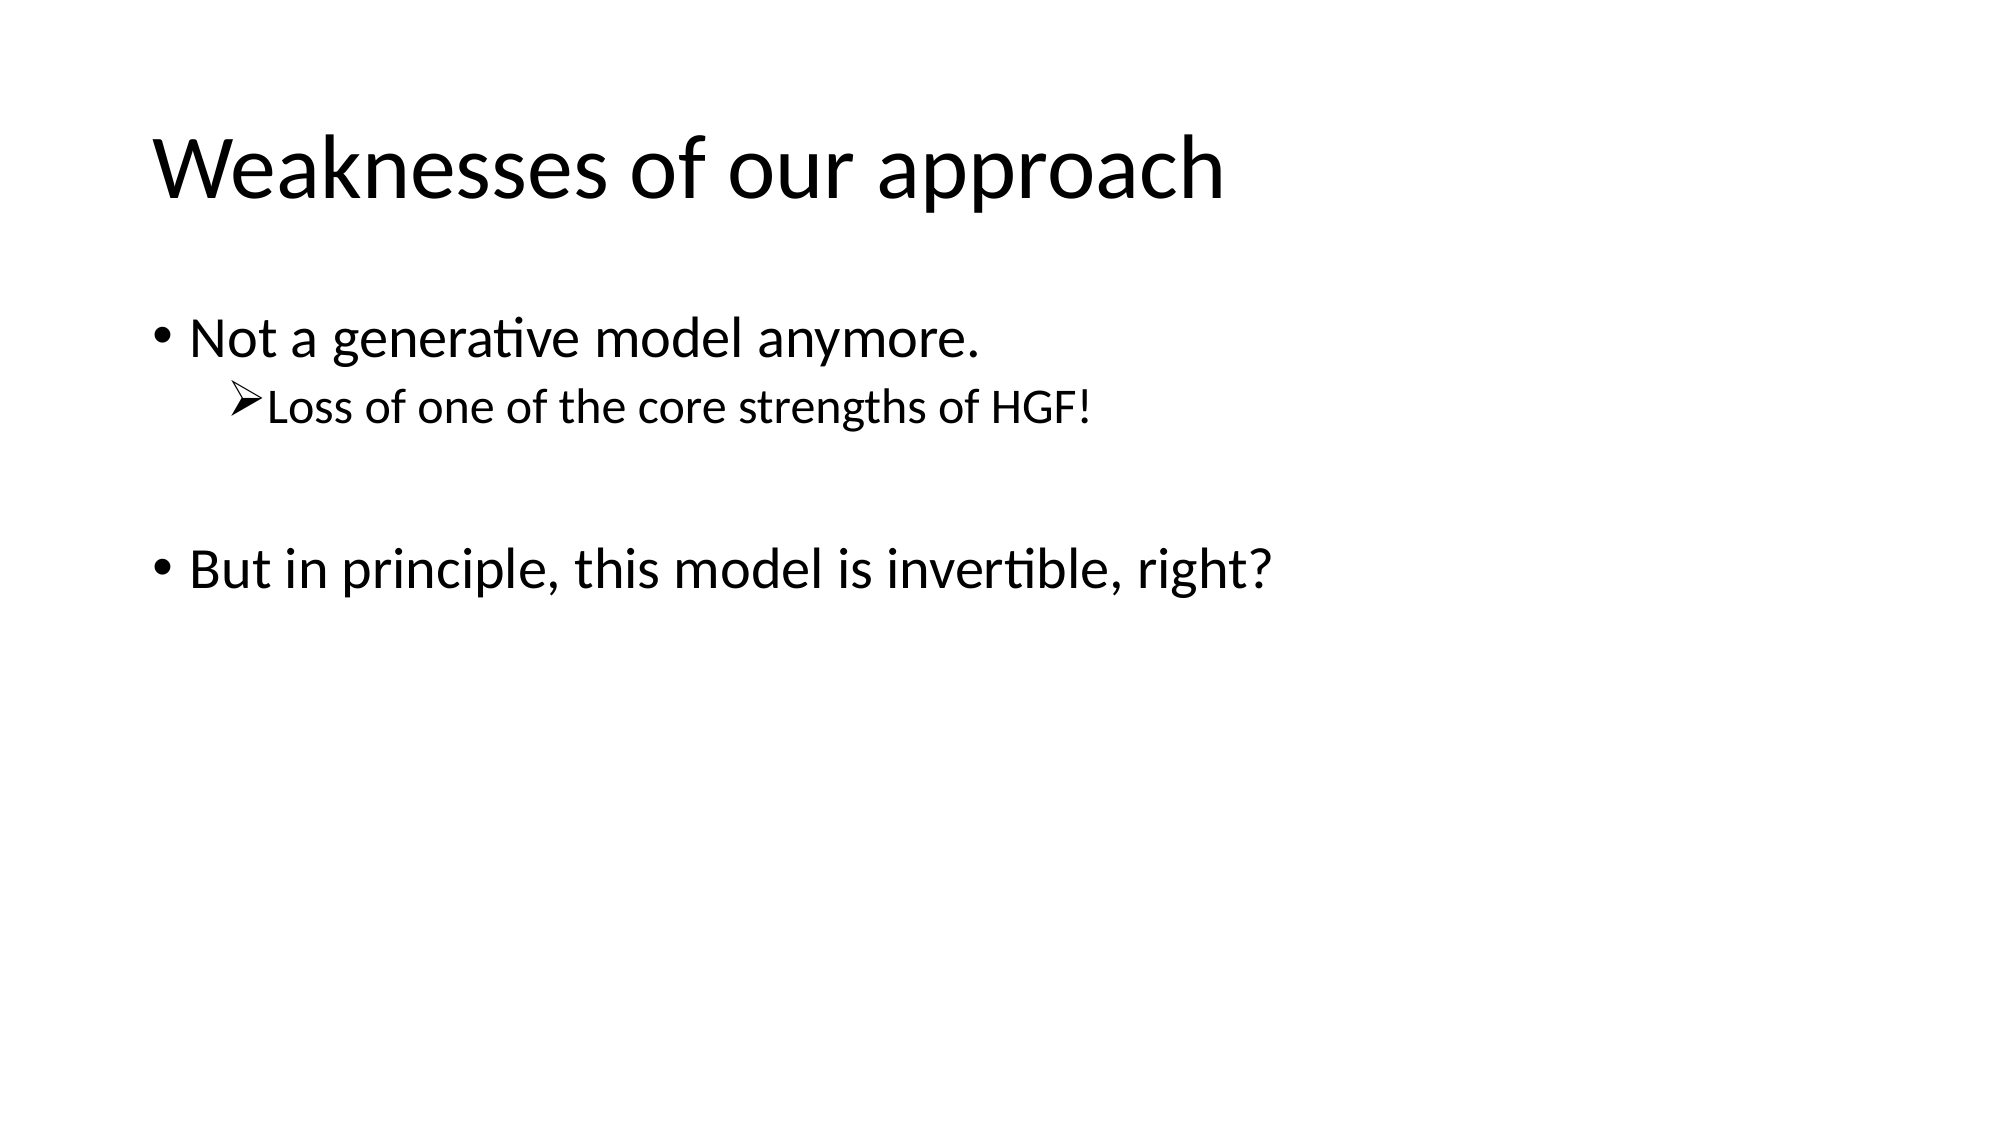

# Weaknesses of our approach
Not a generative model anymore.
Loss of one of the core strengths of HGF!

But in principle, this model is invertible, right?